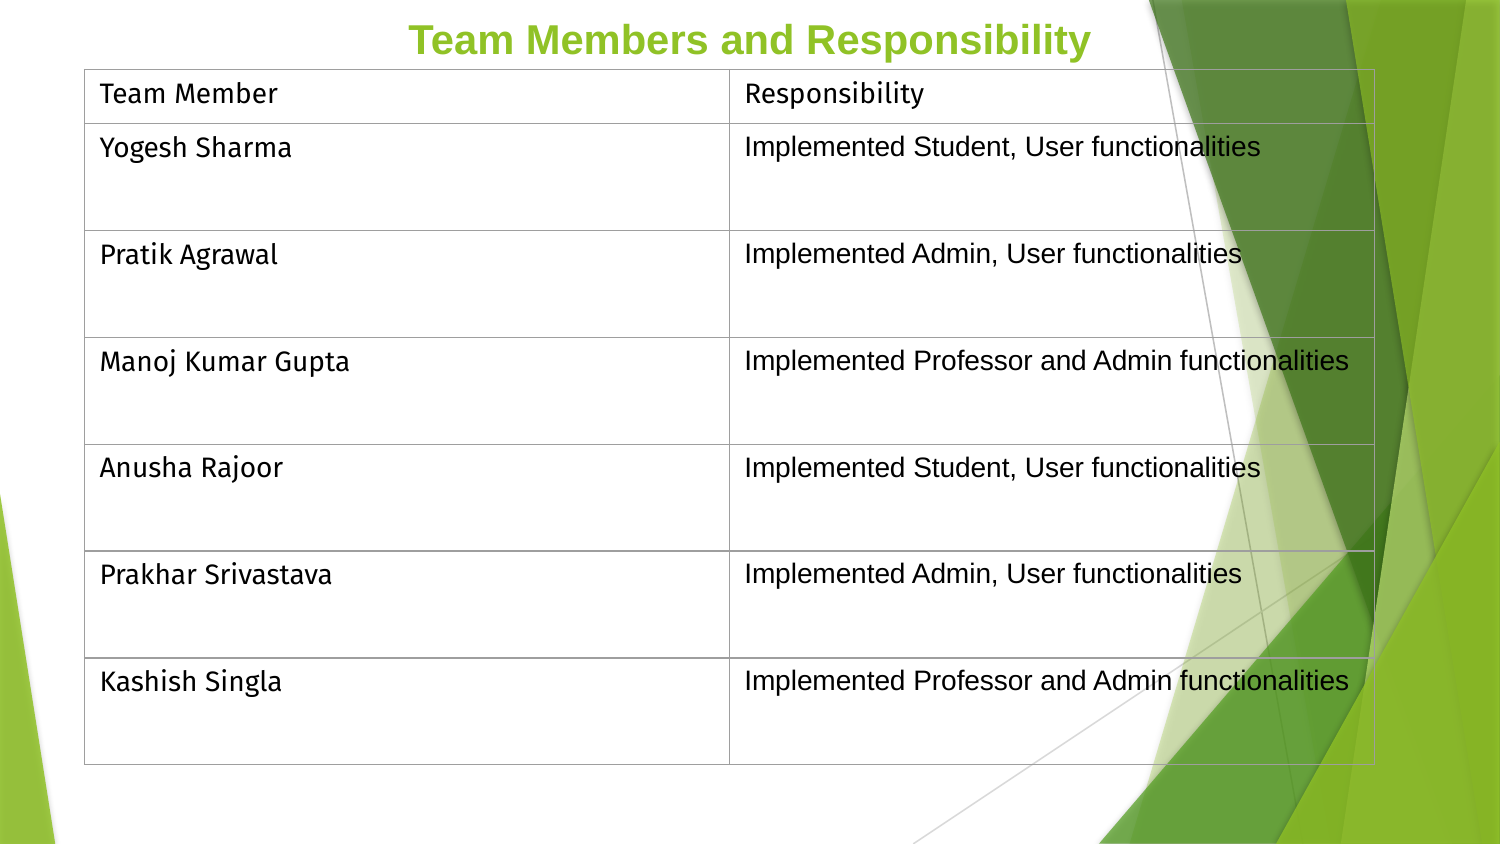

# Team Members and Responsibility
| Team Member | Responsibility |
| --- | --- |
| Yogesh Sharma | Implemented Student, User functionalities |
| Pratik Agrawal | Implemented Admin, User functionalities |
| Manoj Kumar Gupta | Implemented Professor and Admin functionalities |
| Anusha Rajoor | Implemented Student, User functionalities |
| Prakhar Srivastava | Implemented Admin, User functionalities |
| Kashish Singla | Implemented Professor and Admin functionalities |